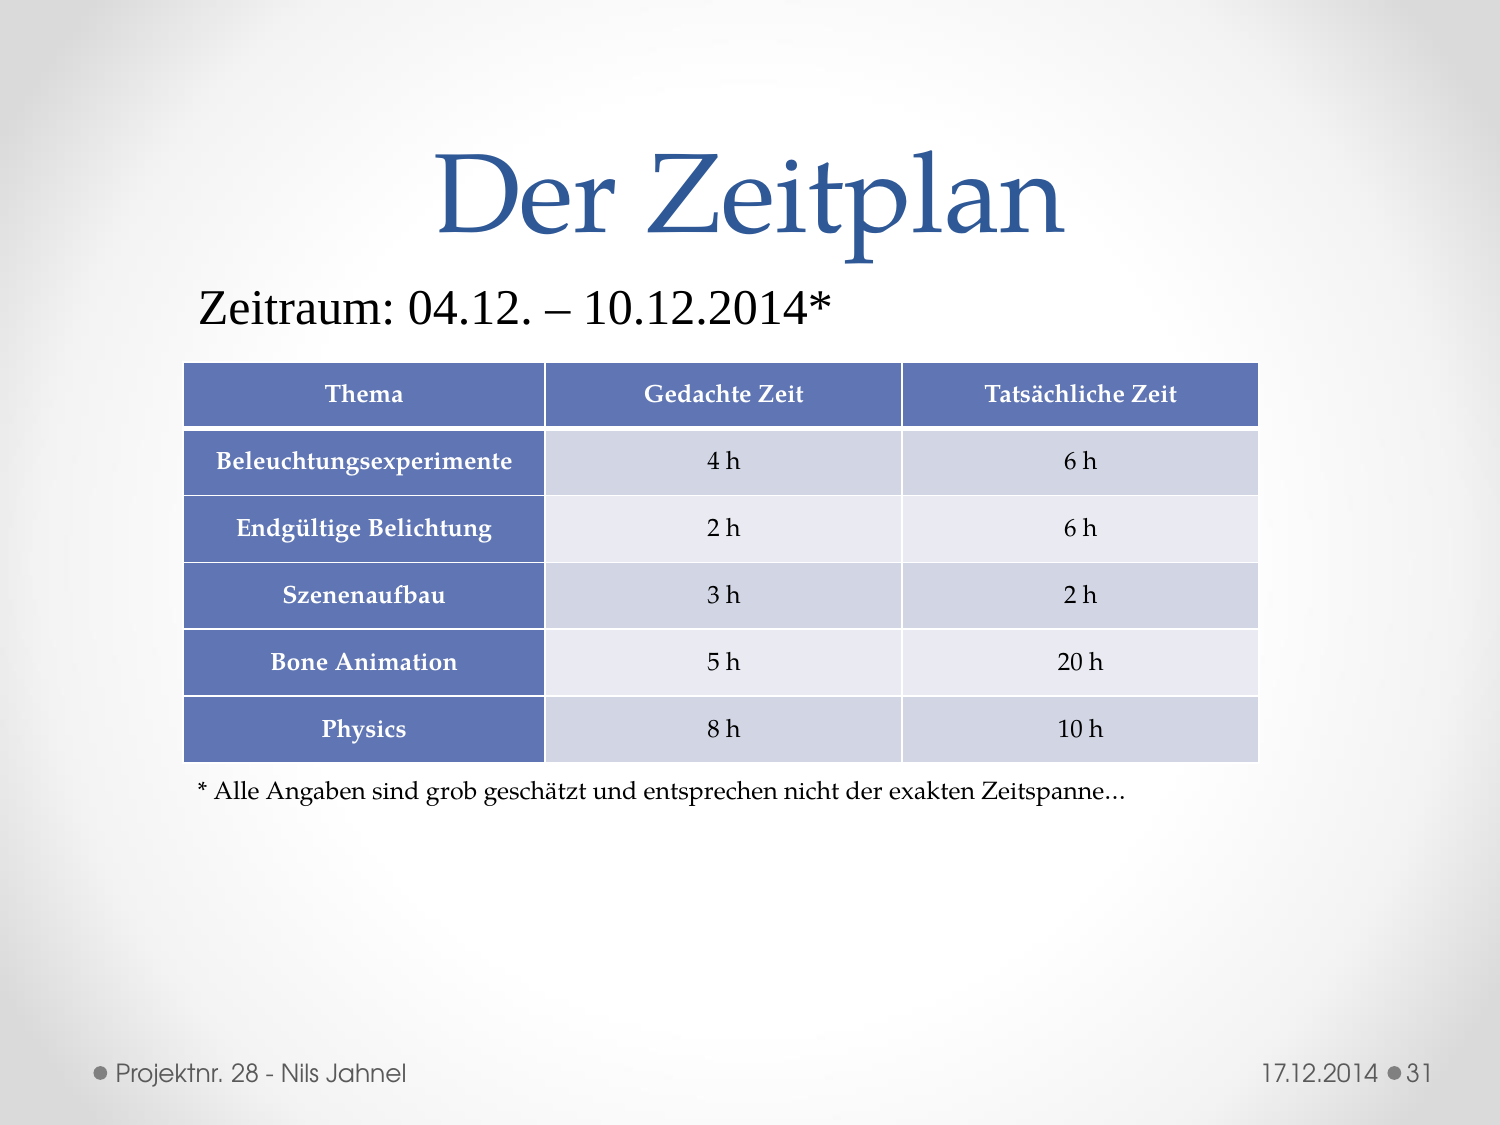

# Der Zeitplan
Zeitraum: 04.12. – 10.12.2014*
| Thema | Gedachte Zeit | Tatsächliche Zeit |
| --- | --- | --- |
| Beleuchtungsexperimente | 4 h | 6 h |
| Endgültige Belichtung | 2 h | 6 h |
| Szenenaufbau | 3 h | 2 h |
| Bone Animation | 5 h | 20 h |
| Physics | 8 h | 10 h |
* Alle Angaben sind grob geschätzt und entsprechen nicht der exakten Zeitspanne…
Projektnr. 28 - Nils Jahnel
17.12.2014
31